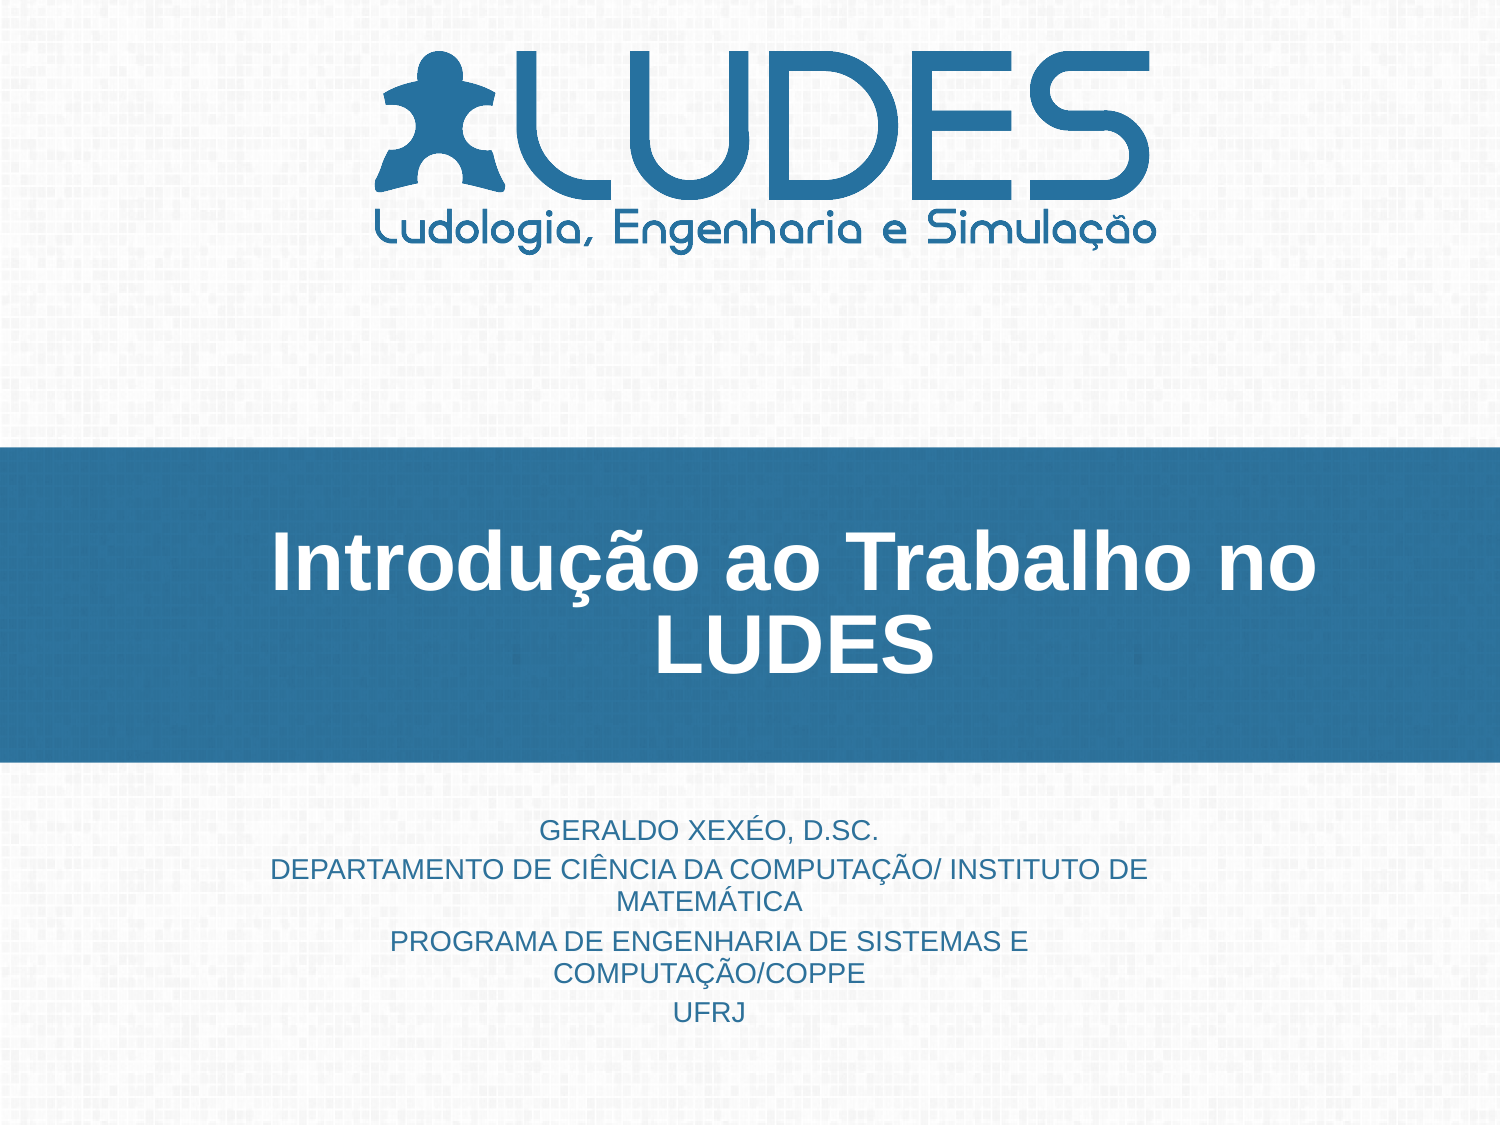

# Introdução ao Trabalho no LUDES
Geraldo Xexéo, D.Sc.
Departamento de Ciência da Computação/ Instituto de Matemática
Programa de Engenharia de Sistemas e Computação/COPPE
UFRJ